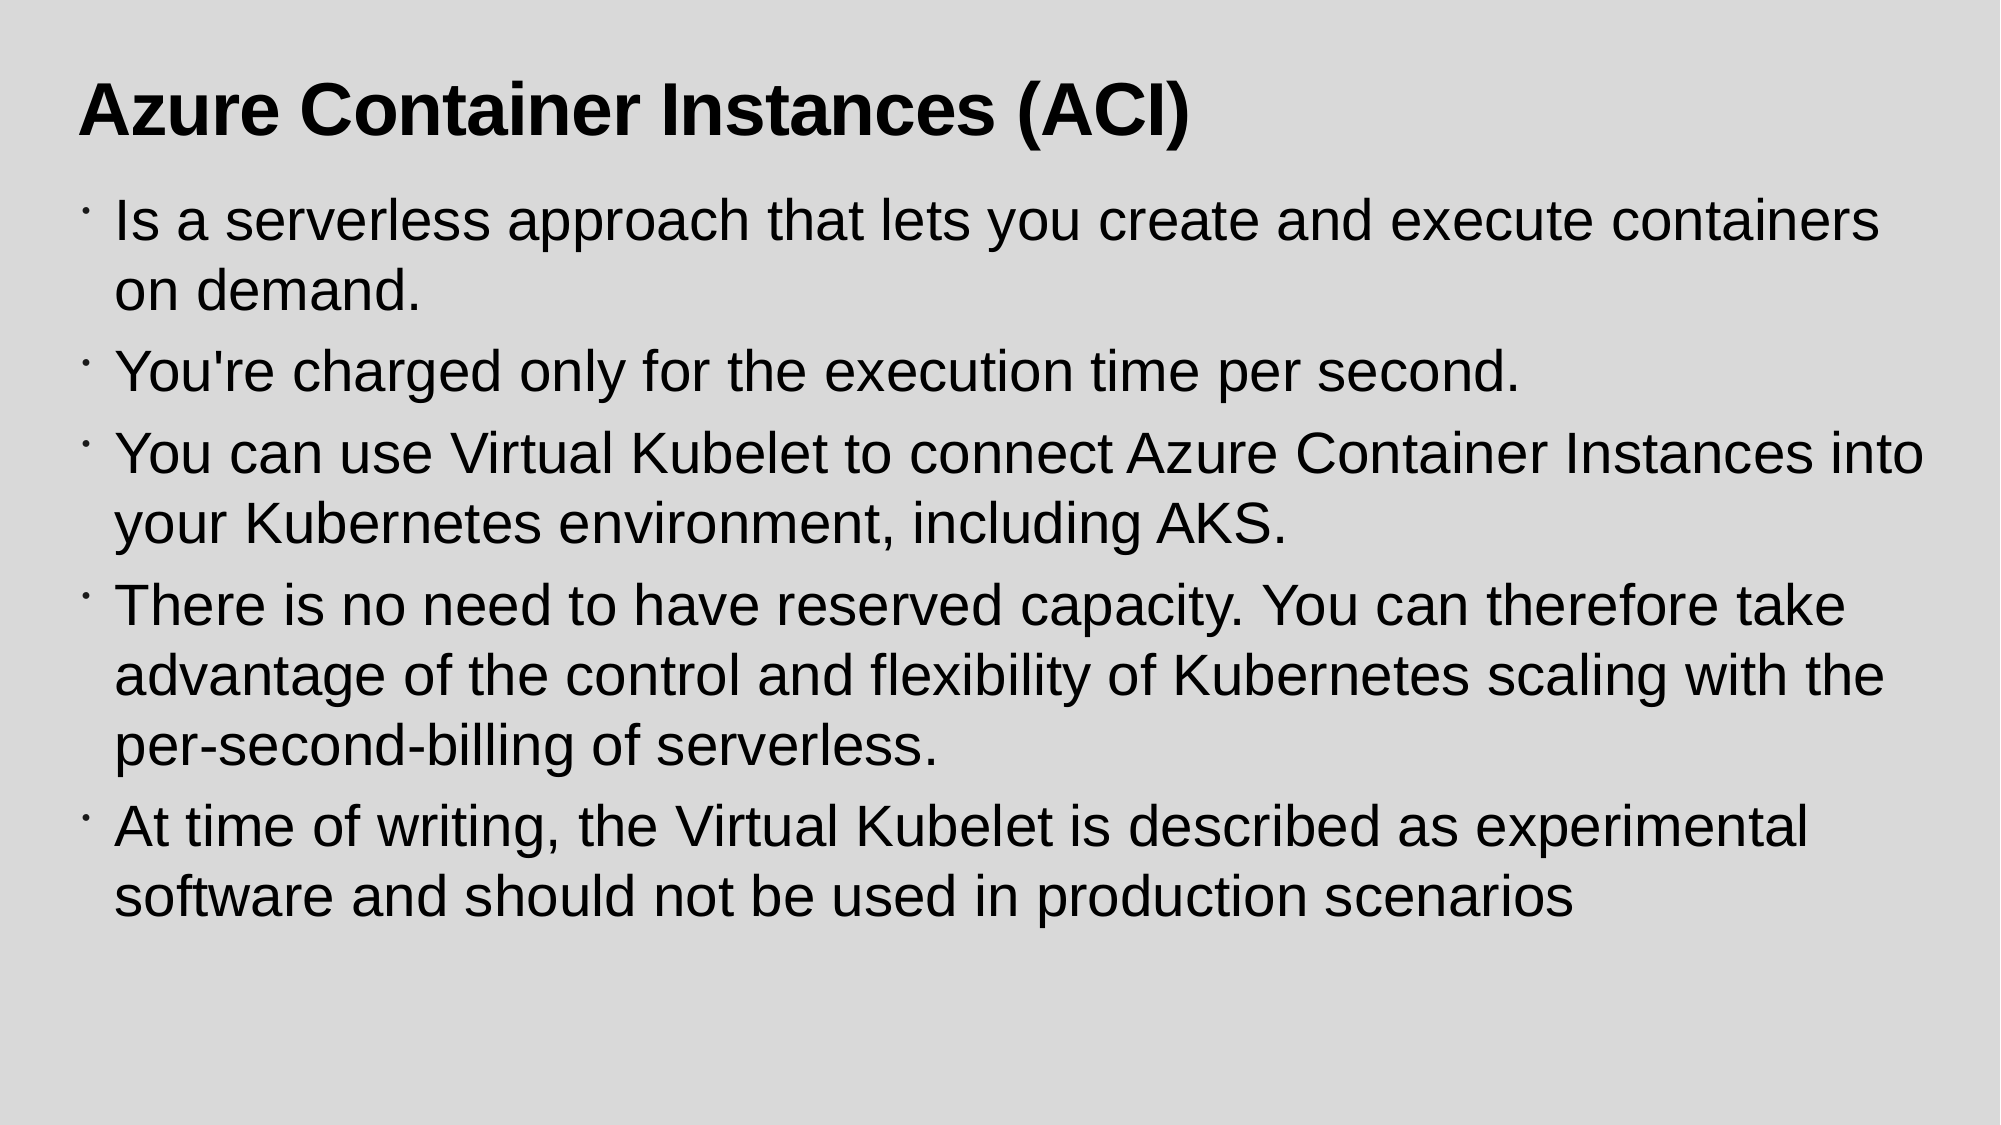

# Azure Container Instances (ACI)
Is a serverless approach that lets you create and execute containers on demand.
You're charged only for the execution time per second.
You can use Virtual Kubelet to connect Azure Container Instances into your Kubernetes environment, including AKS.
There is no need to have reserved capacity. You can therefore take advantage of the control and flexibility of Kubernetes scaling with the per-second-billing of serverless.
At time of writing, the Virtual Kubelet is described as experimental software and should not be used in production scenarios